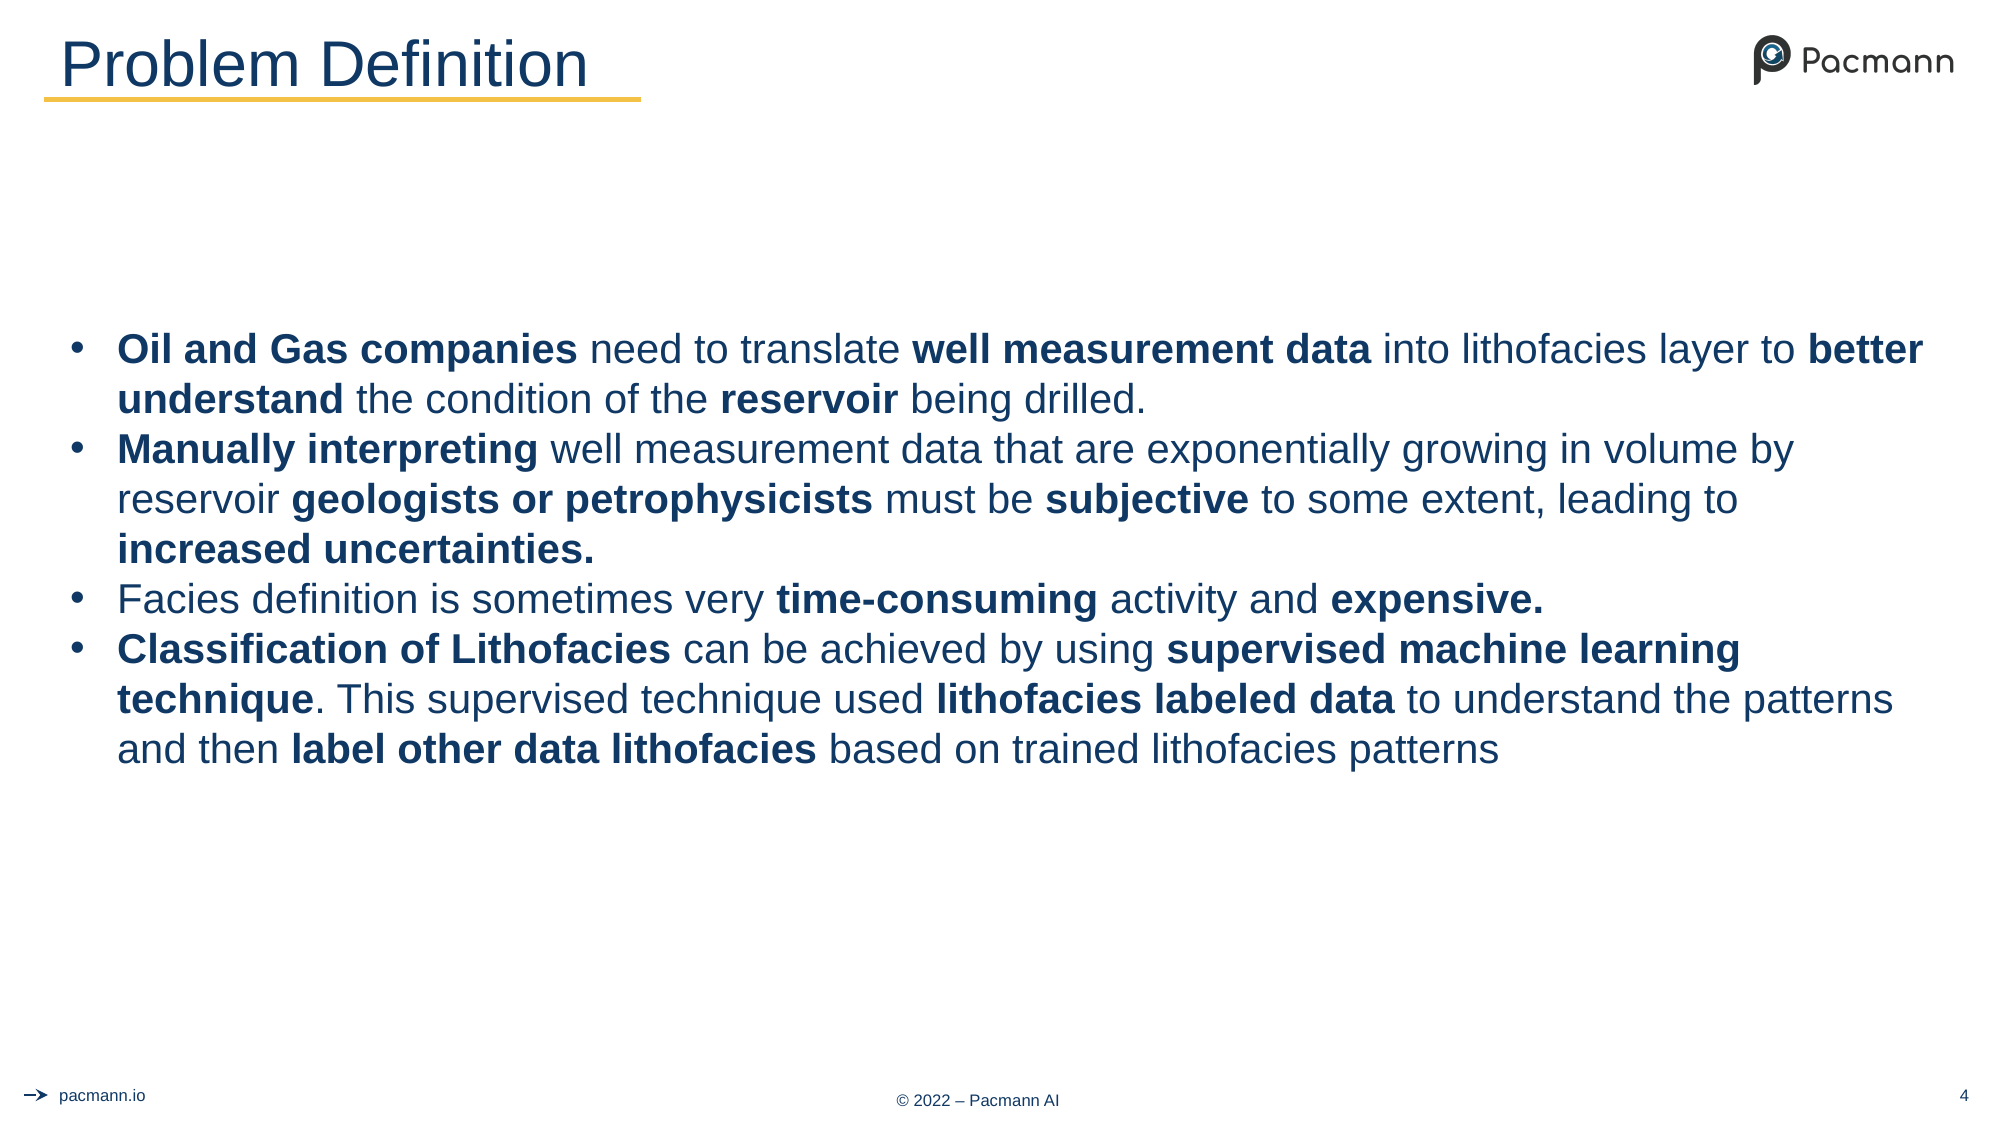

# Problem Definition
Oil and Gas companies need to translate well measurement data into lithofacies layer to better understand the condition of the reservoir being drilled.
Manually interpreting well measurement data that are exponentially growing in volume by reservoir geologists or petrophysicists must be subjective to some extent, leading to increased uncertainties.
Facies definition is sometimes very time-consuming activity and expensive.
Classification of Lithofacies can be achieved by using supervised machine learning technique. This supervised technique used lithofacies labeled data to understand the patterns and then label other data lithofacies based on trained lithofacies patterns